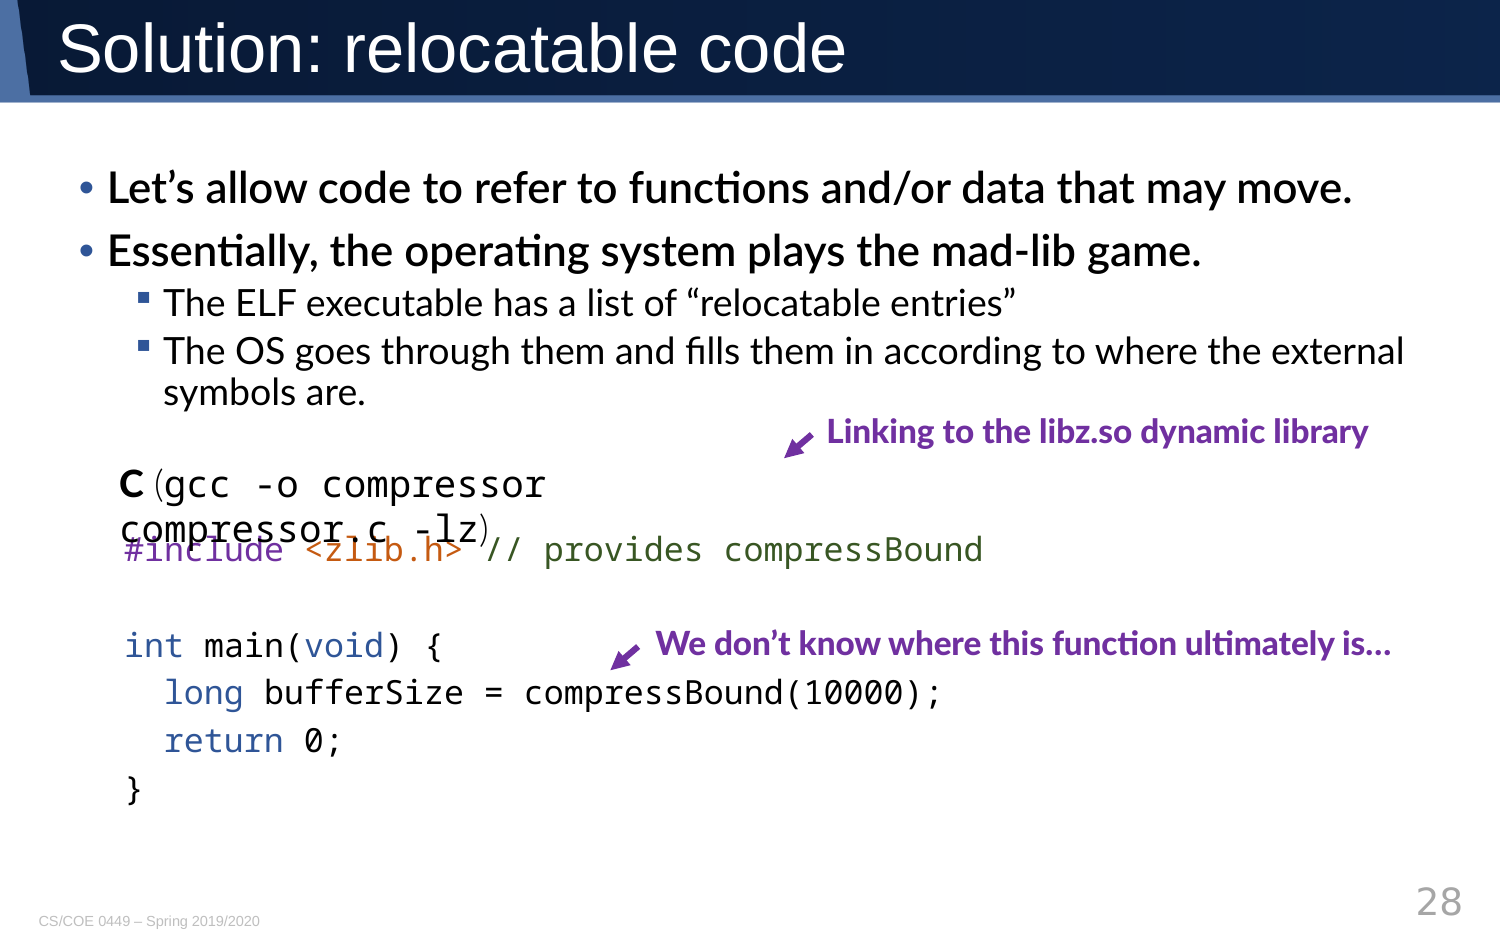

# Solution: relocatable code
Let’s allow code to refer to functions and/or data that may move.
Essentially, the operating system plays the mad-lib game.
The ELF executable has a list of “relocatable entries”
The OS goes through them and fills them in according to where the external symbols are.
Linking to the libz.so dynamic library
C (gcc -o compressor compressor.c -lz)
#include <zlib.h> // provides compressBound

int main(void) {
  long bufferSize = compressBound(10000);
  return 0;
}
We don’t know where this function ultimately is…
28
CS/COE 0449 – Spring 2019/2020